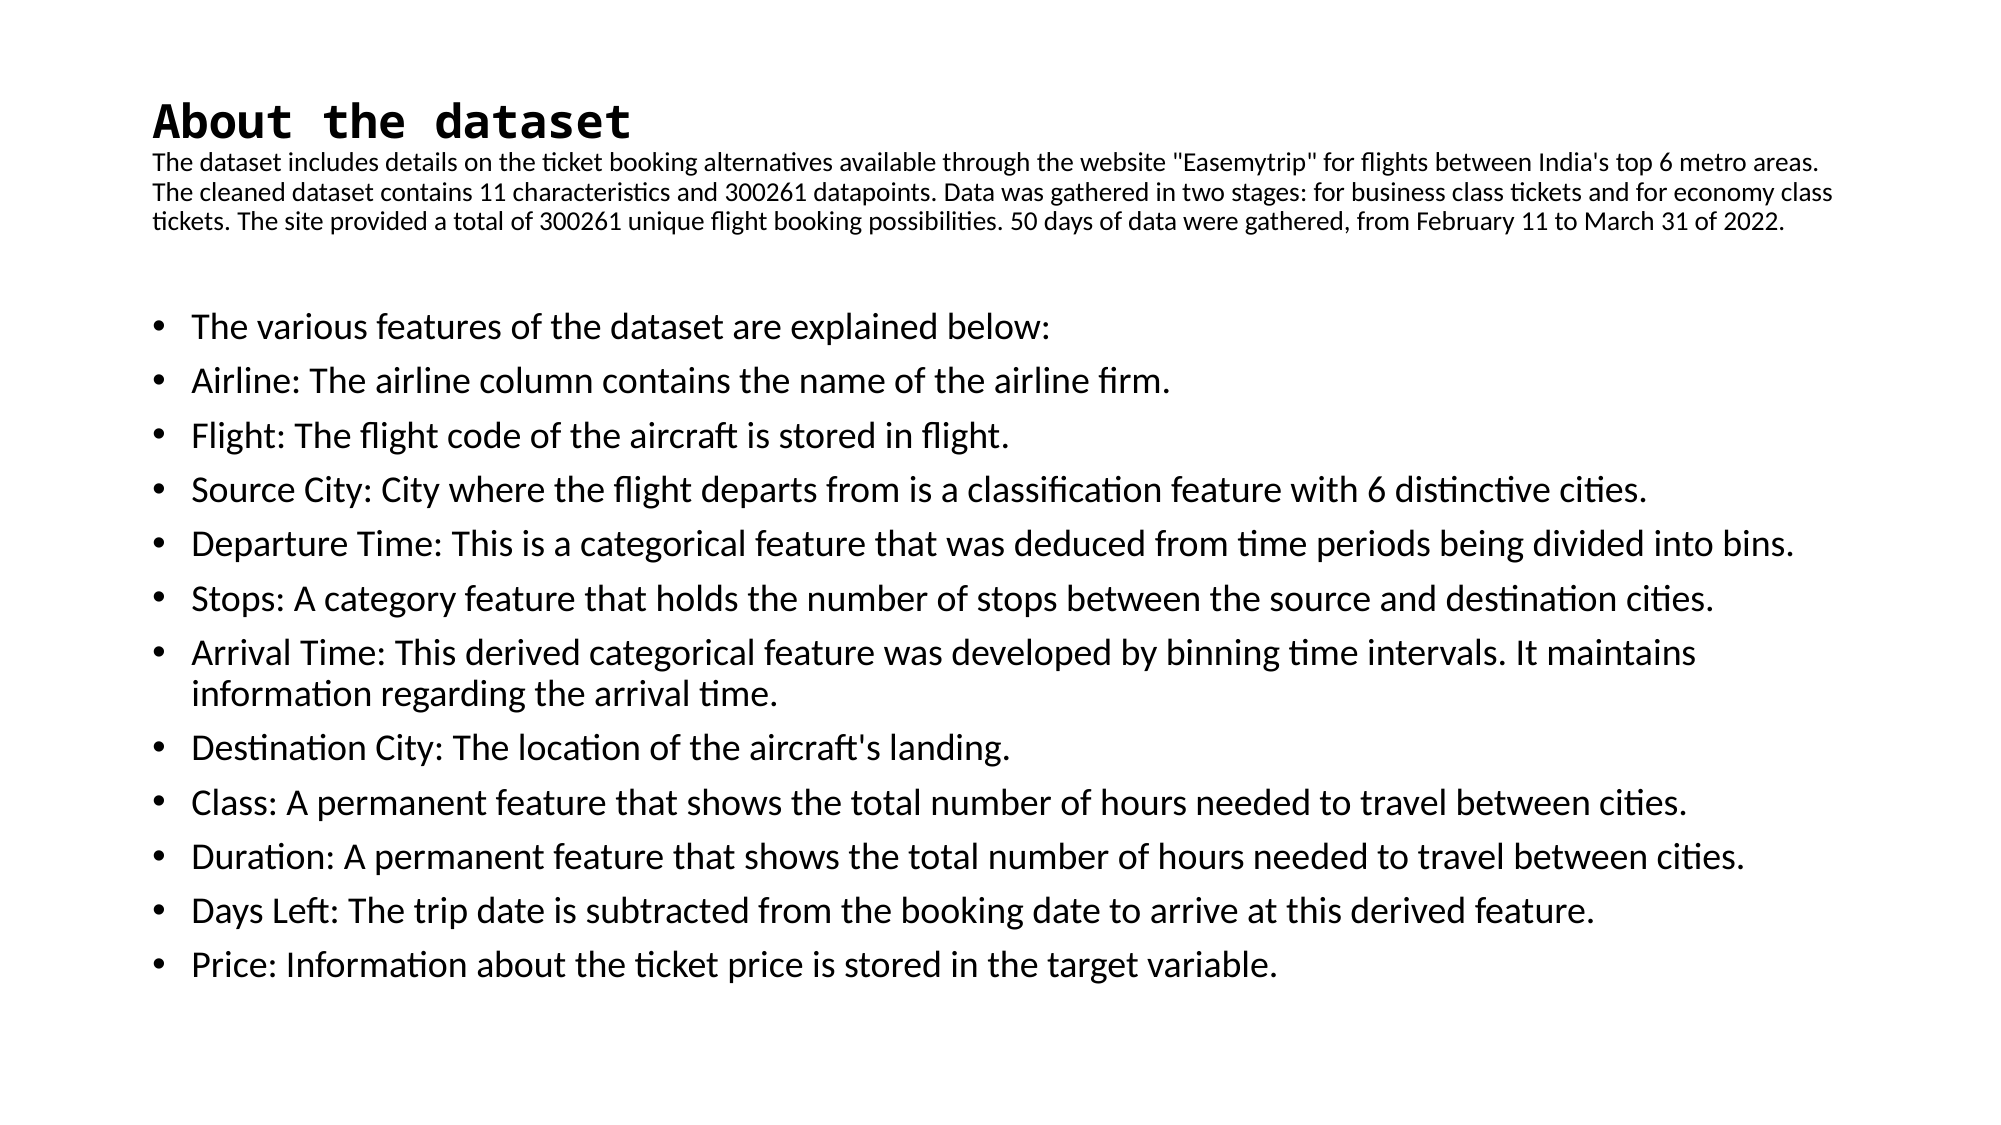

# About the dataset The dataset includes details on the ticket booking alternatives available through the website "Easemytrip" for flights between India's top 6 metro areas. The cleaned dataset contains 11 characteristics and 300261 datapoints. Data was gathered in two stages: for business class tickets and for economy class tickets. The site provided a total of 300261 unique flight booking possibilities. 50 days of data were gathered, from February 11 to March 31 of 2022.
The various features of the dataset are explained below:
Airline: The airline column contains the name of the airline firm.
Flight: The flight code of the aircraft is stored in flight.
Source City: City where the flight departs from is a classification feature with 6 distinctive cities.
Departure Time: This is a categorical feature that was deduced from time periods being divided into bins.
Stops: A category feature that holds the number of stops between the source and destination cities.
Arrival Time: This derived categorical feature was developed by binning time intervals. It maintains information regarding the arrival time.
Destination City: The location of the aircraft's landing.
Class: A permanent feature that shows the total number of hours needed to travel between cities.
Duration: A permanent feature that shows the total number of hours needed to travel between cities.
Days Left: The trip date is subtracted from the booking date to arrive at this derived feature.
Price: Information about the ticket price is stored in the target variable.